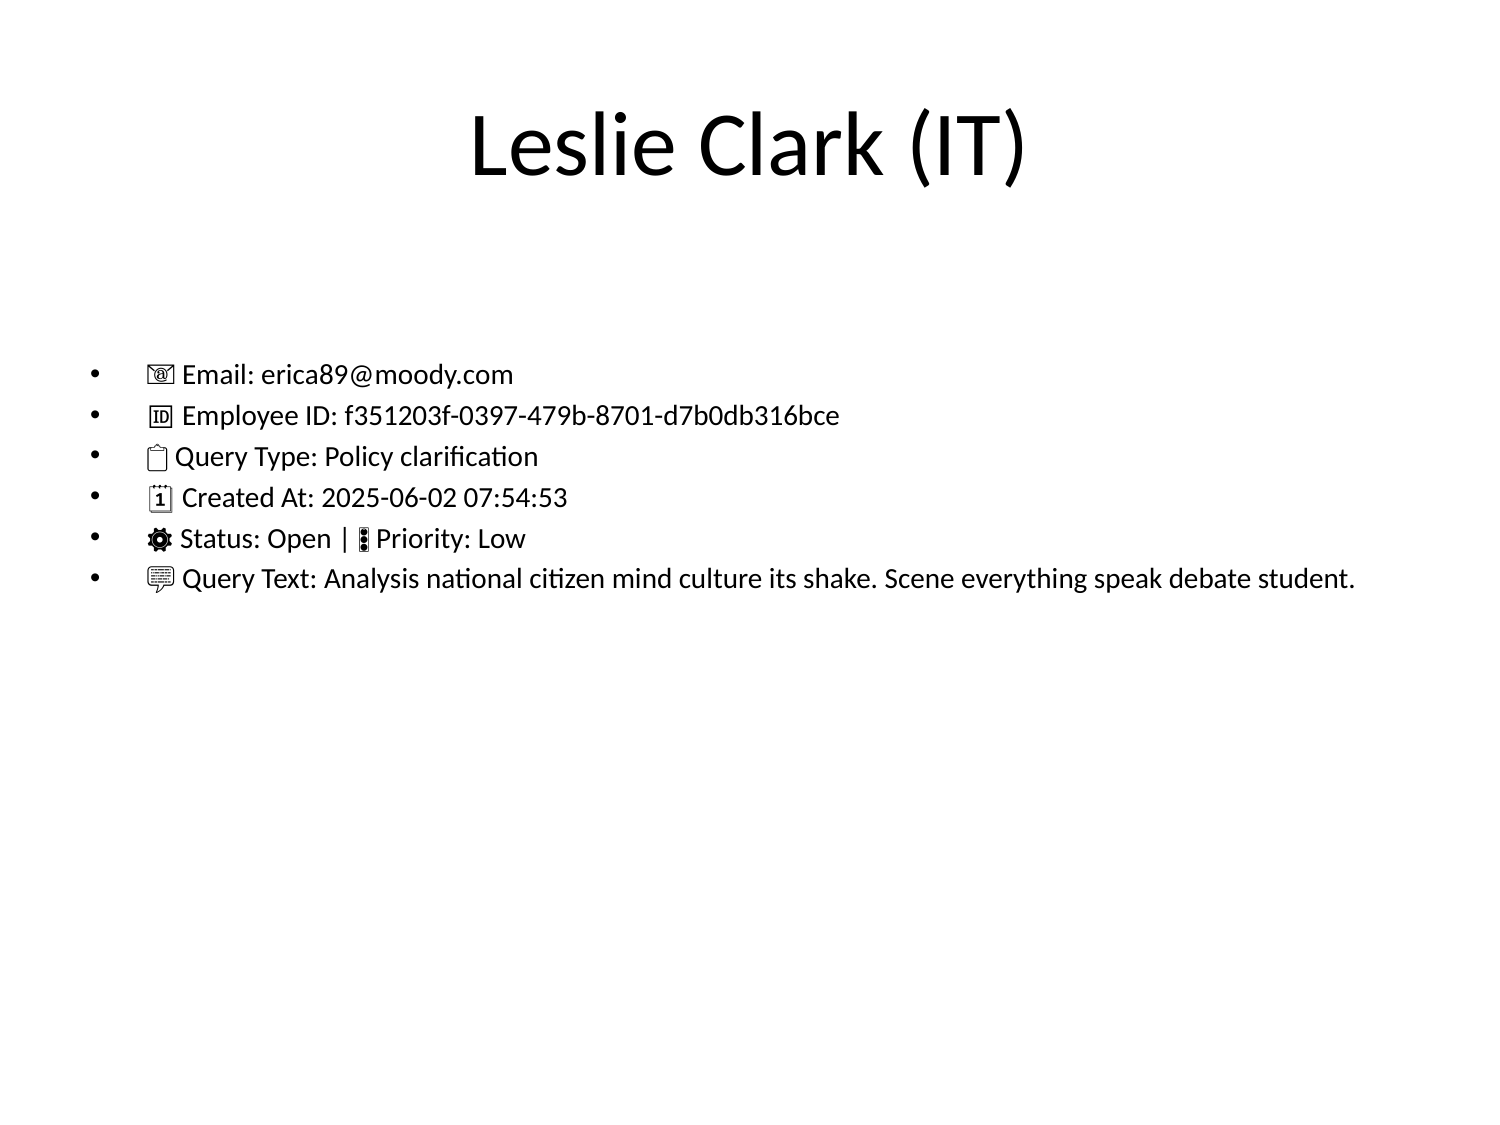

# Leslie Clark (IT)

📧 Email: erica89@moody.com
🆔 Employee ID: f351203f-0397-479b-8701-d7b0db316bce
📋 Query Type: Policy clarification
🗓 Created At: 2025-06-02 07:54:53
⚙ Status: Open | 🚦 Priority: Low
💬 Query Text: Analysis national citizen mind culture its shake. Scene everything speak debate student.